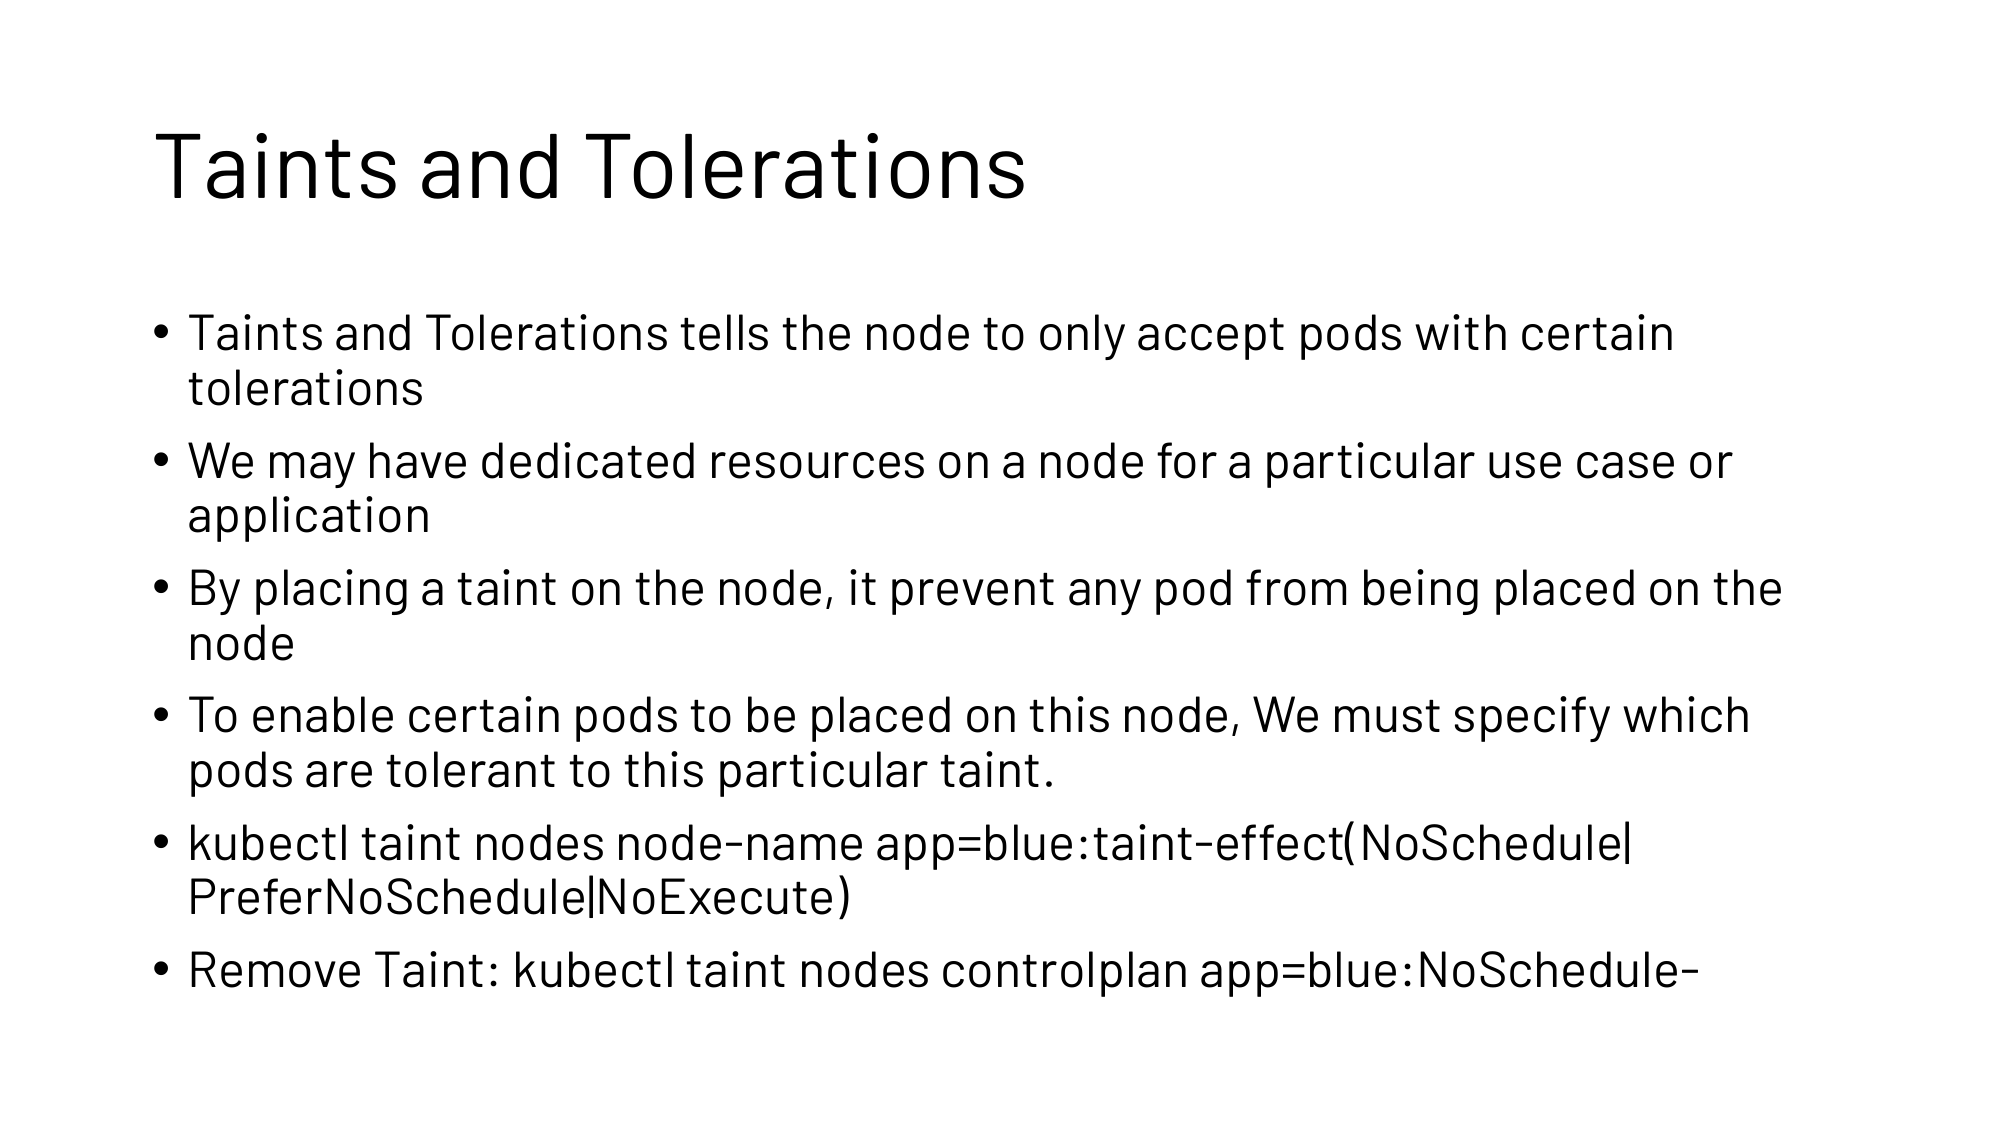

# Taints and Tolerations
Taints and Tolerations tells the node to only accept pods with certain tolerations
We may have dedicated resources on a node for a particular use case or application
By placing a taint on the node, it prevent any pod from being placed on the node
To enable certain pods to be placed on this node, We must specify which pods are tolerant to this particular taint.
kubectl taint nodes node-name app=blue:taint-effect(NoSchedule|PreferNoSchedule|NoExecute)
Remove Taint: kubectl taint nodes controlplan app=blue:NoSchedule-